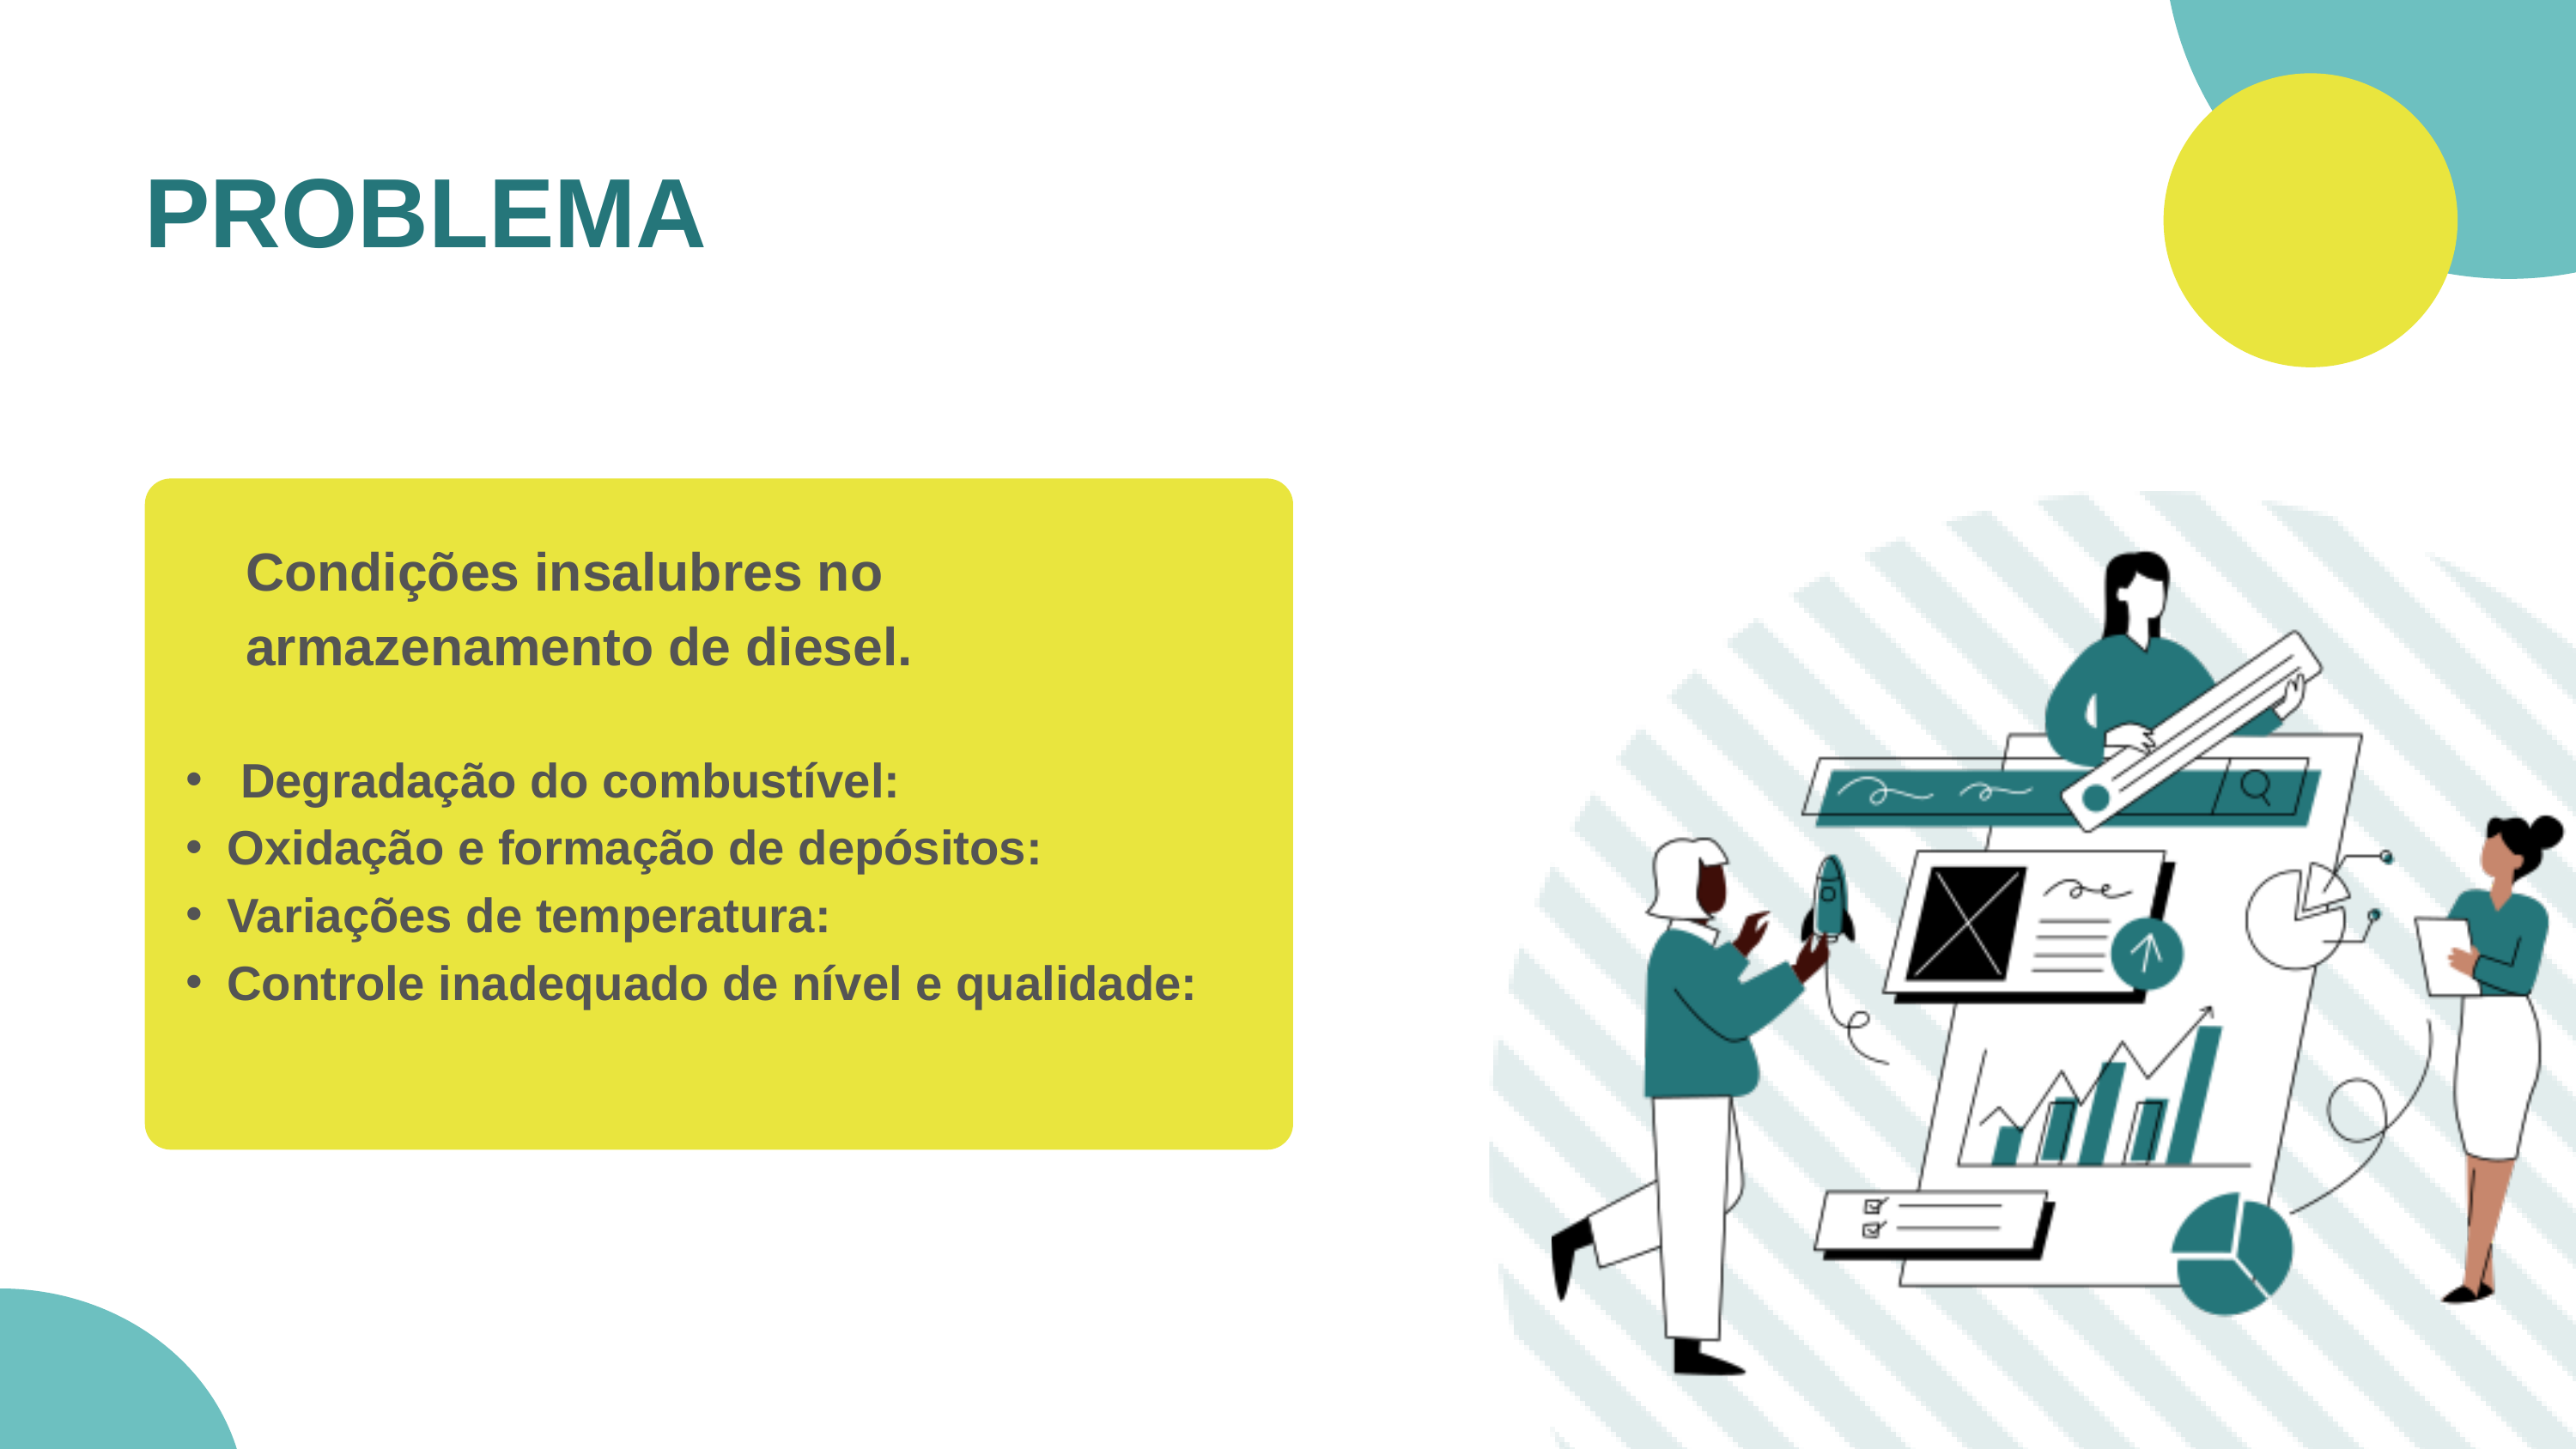

PROBLEMA

Condições insalubres no
armazenamento de diesel.

 Degradação do combustível:
Oxidação e formação de depósitos:
Variações de temperatura:
Controle inadequado de nível e qualidade: